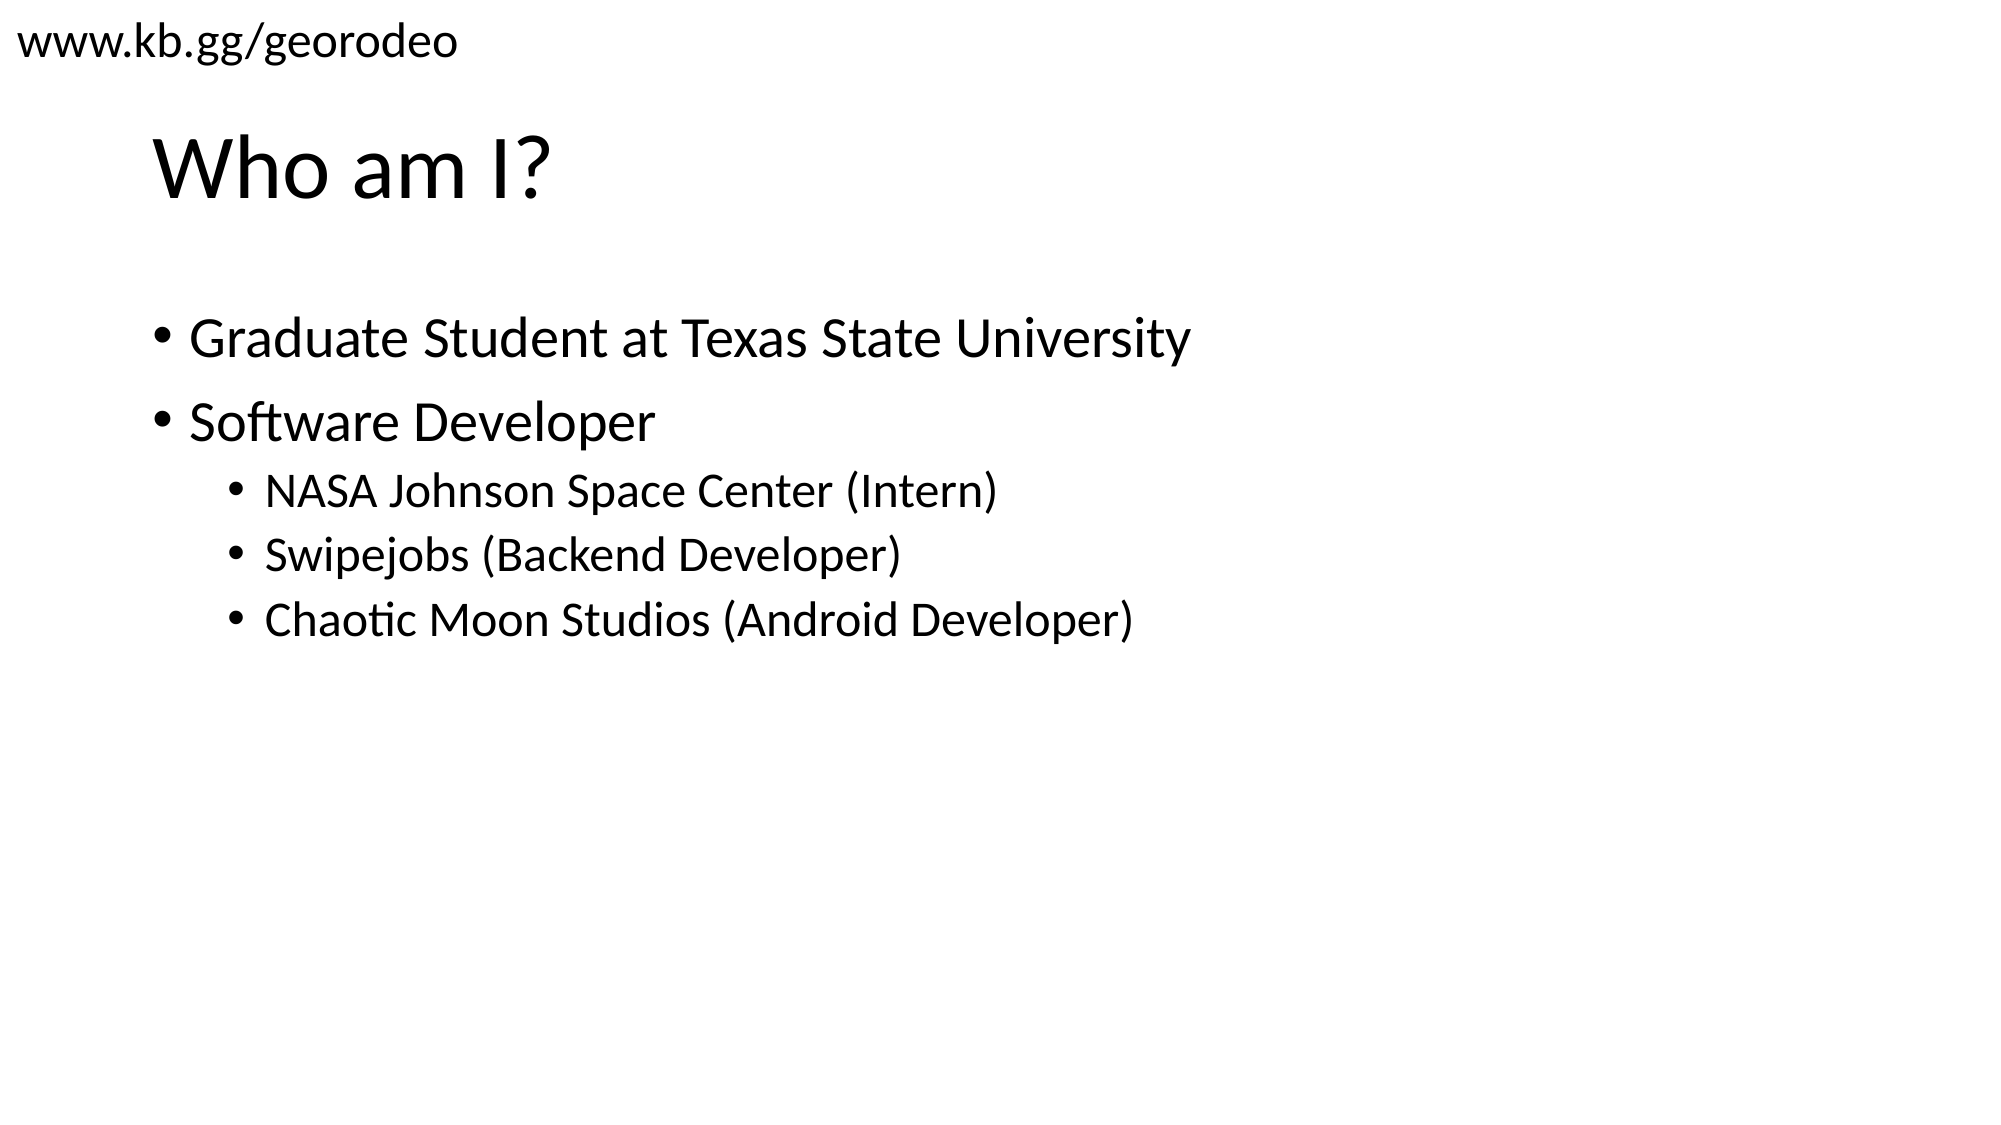

www.kb.gg/georodeo
# Who am I?
Graduate Student at Texas State University
Software Developer
NASA Johnson Space Center (Intern)
Swipejobs (Backend Developer)
Chaotic Moon Studios (Android Developer)